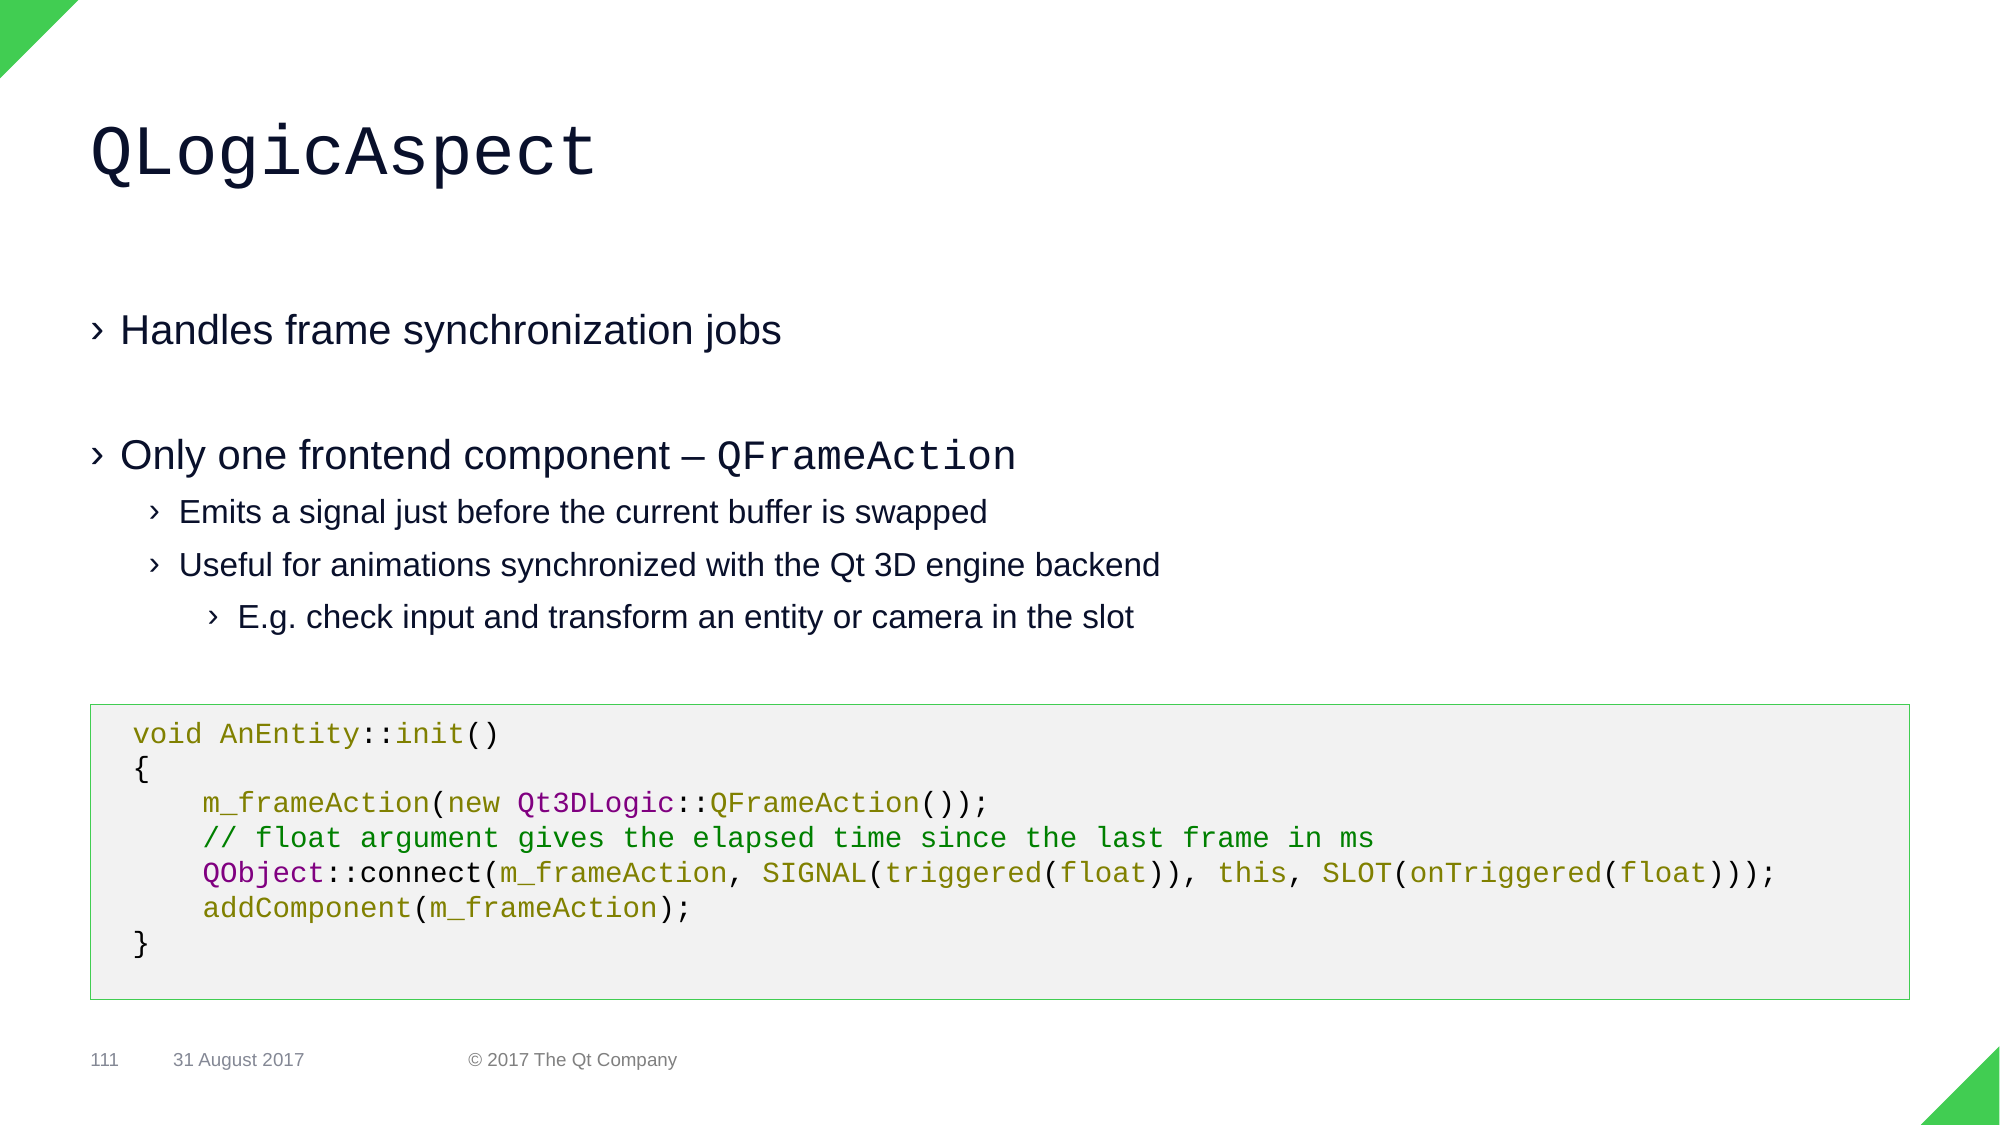

# QLogicAspect
Handles frame synchronization jobs

Only one frontend component – QFrameAction
Emits a signal just before the current buffer is swapped
Useful for animations synchronized with the Qt 3D engine backend
E.g. check input and transform an entity or camera in the slot

void AnEntity::init()
{
    m_frameAction(new Qt3DLogic::QFrameAction());
    // float argument gives the elapsed time since the last frame in ms
    QObject::connect(m_frameAction, SIGNAL(triggered(float)), this, SLOT(onTriggered(float)));
    addComponent(m_frameAction);
}
111
31 August 2017
© 2017 The Qt Company